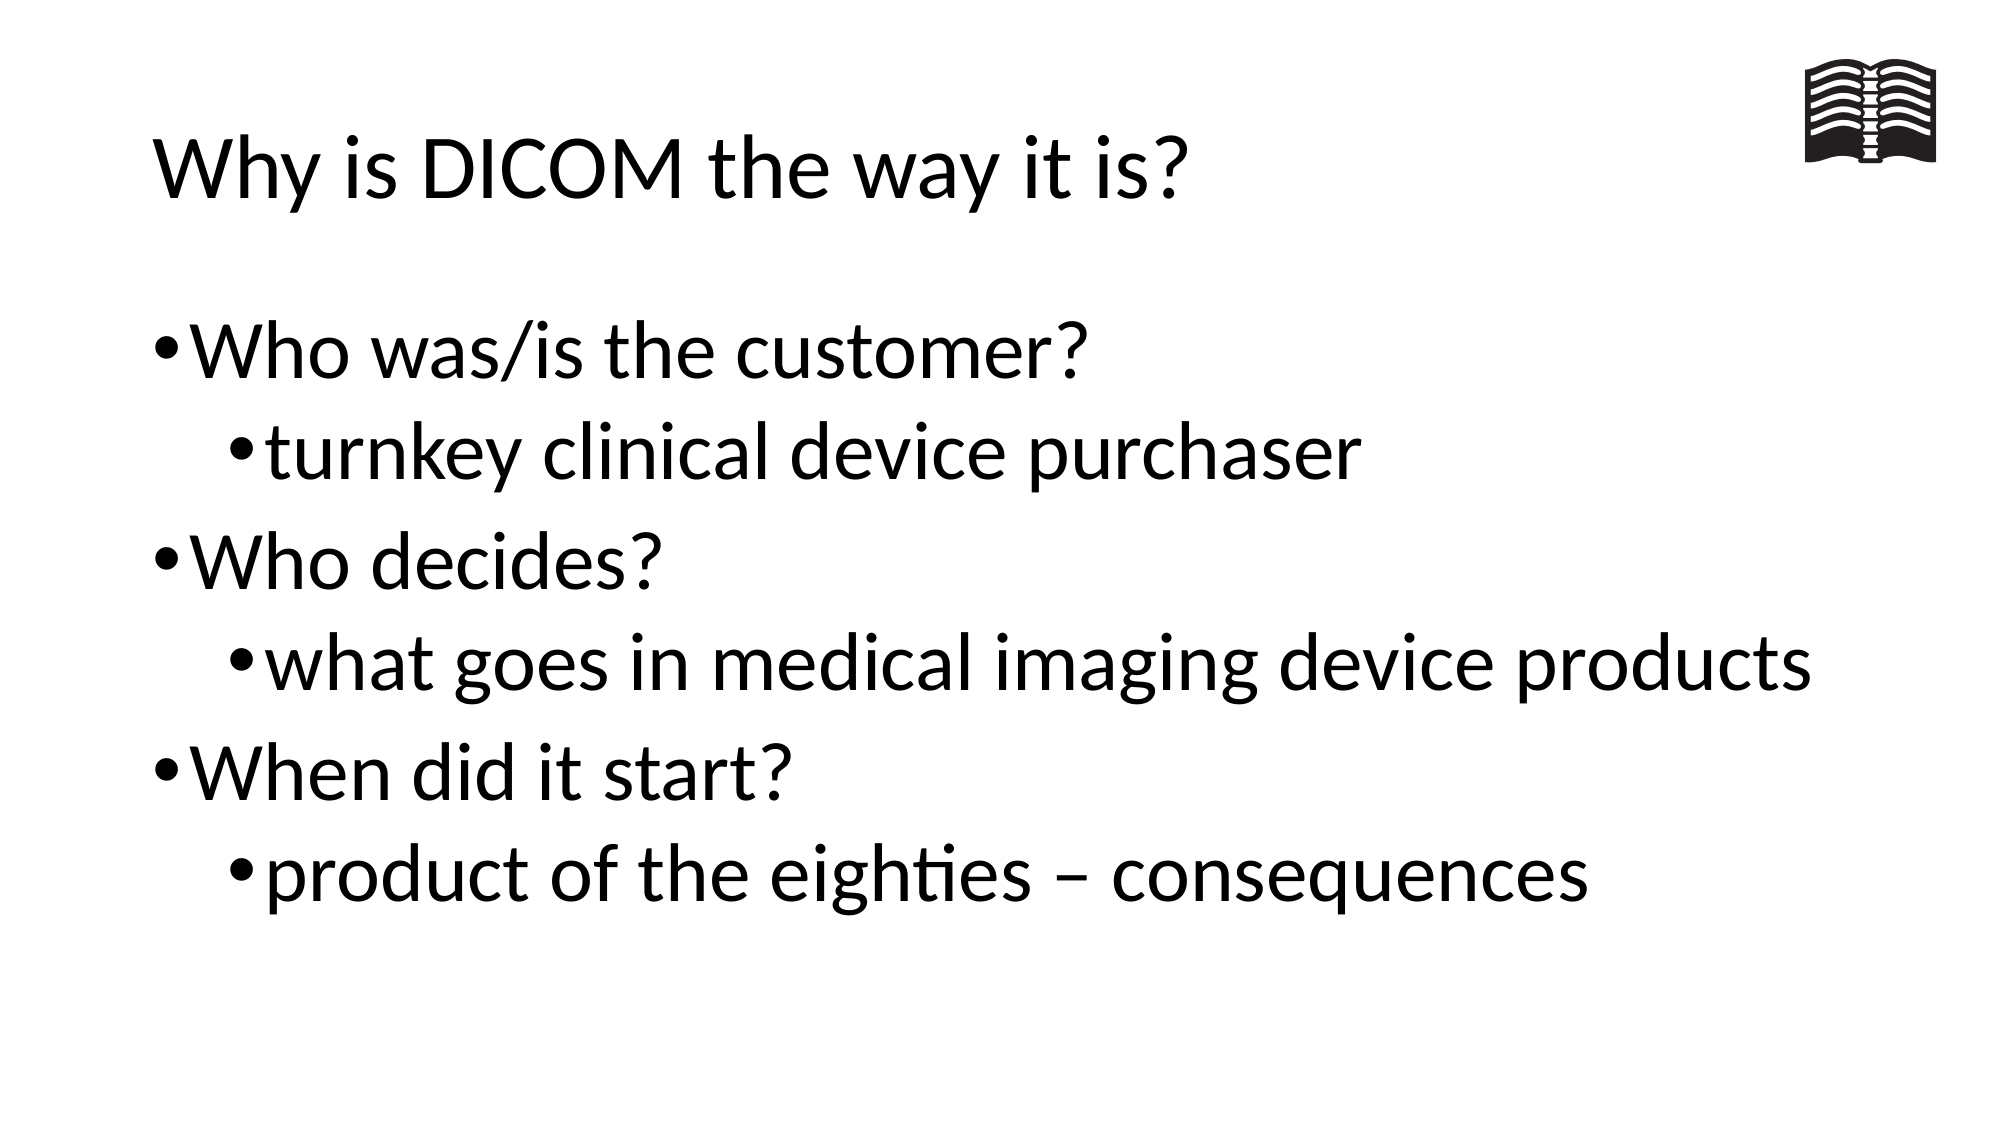

# Why is DICOM the way it is?
Who was/is the customer?
turnkey clinical device purchaser
Who decides?
what goes in medical imaging device products
When did it start?
product of the eighties – consequences